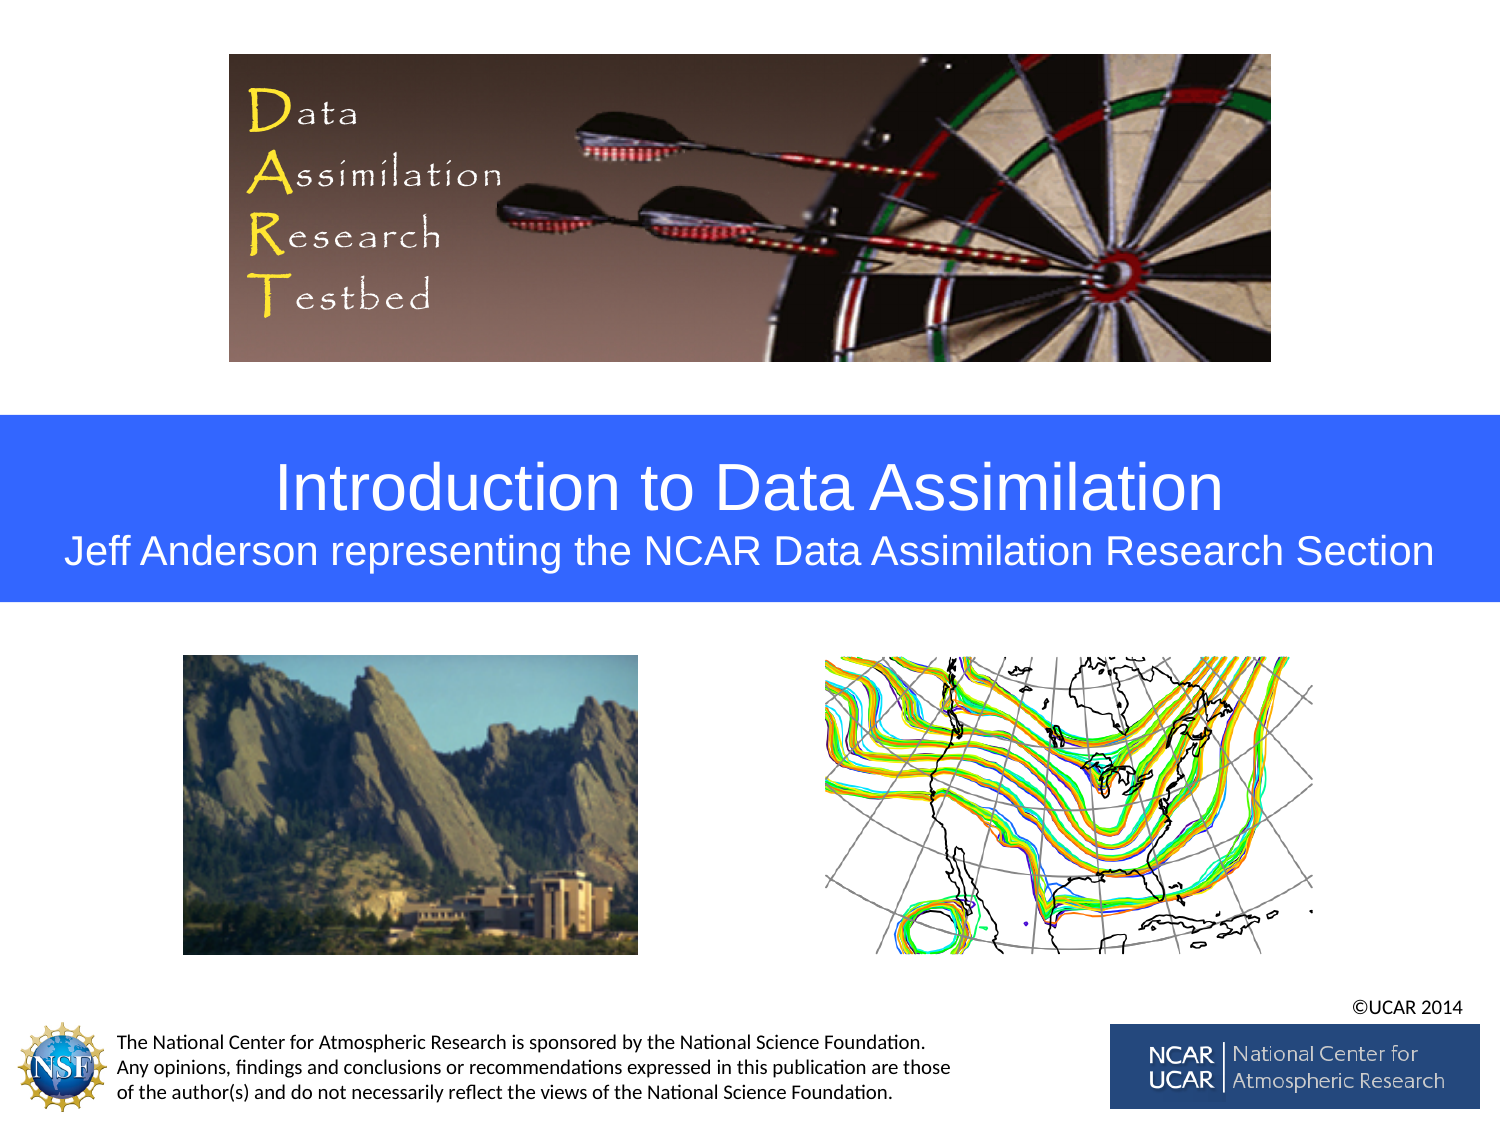

# Introduction to Data Assimilation Jeff Anderson representing the NCAR Data Assimilation Research Section